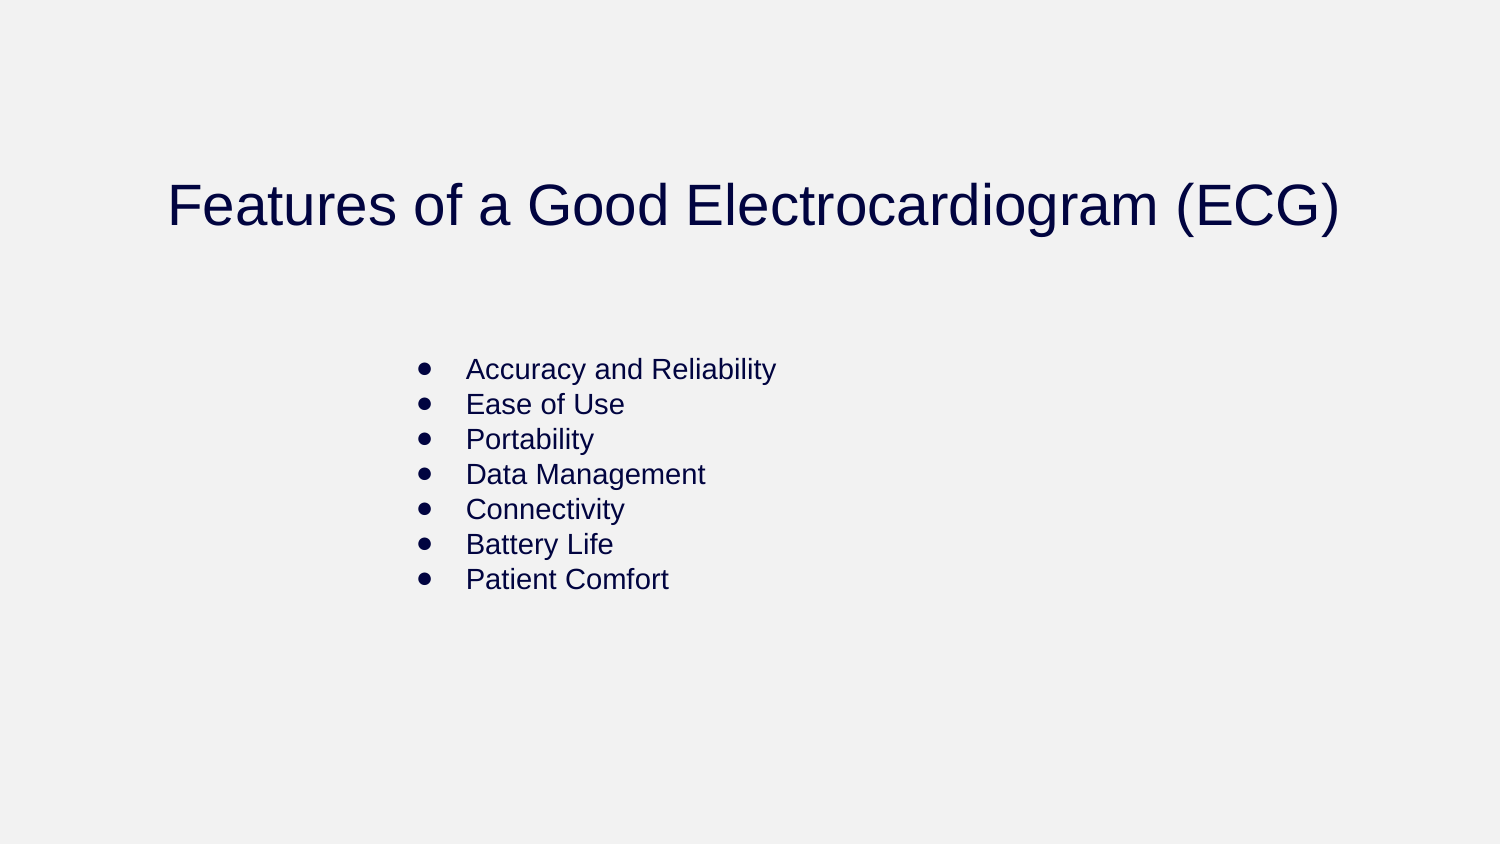

# Features of a Good Electrocardiogram (ECG)
Accuracy and Reliability
Ease of Use
Portability
Data Management
Connectivity
Battery Life
Patient Comfort